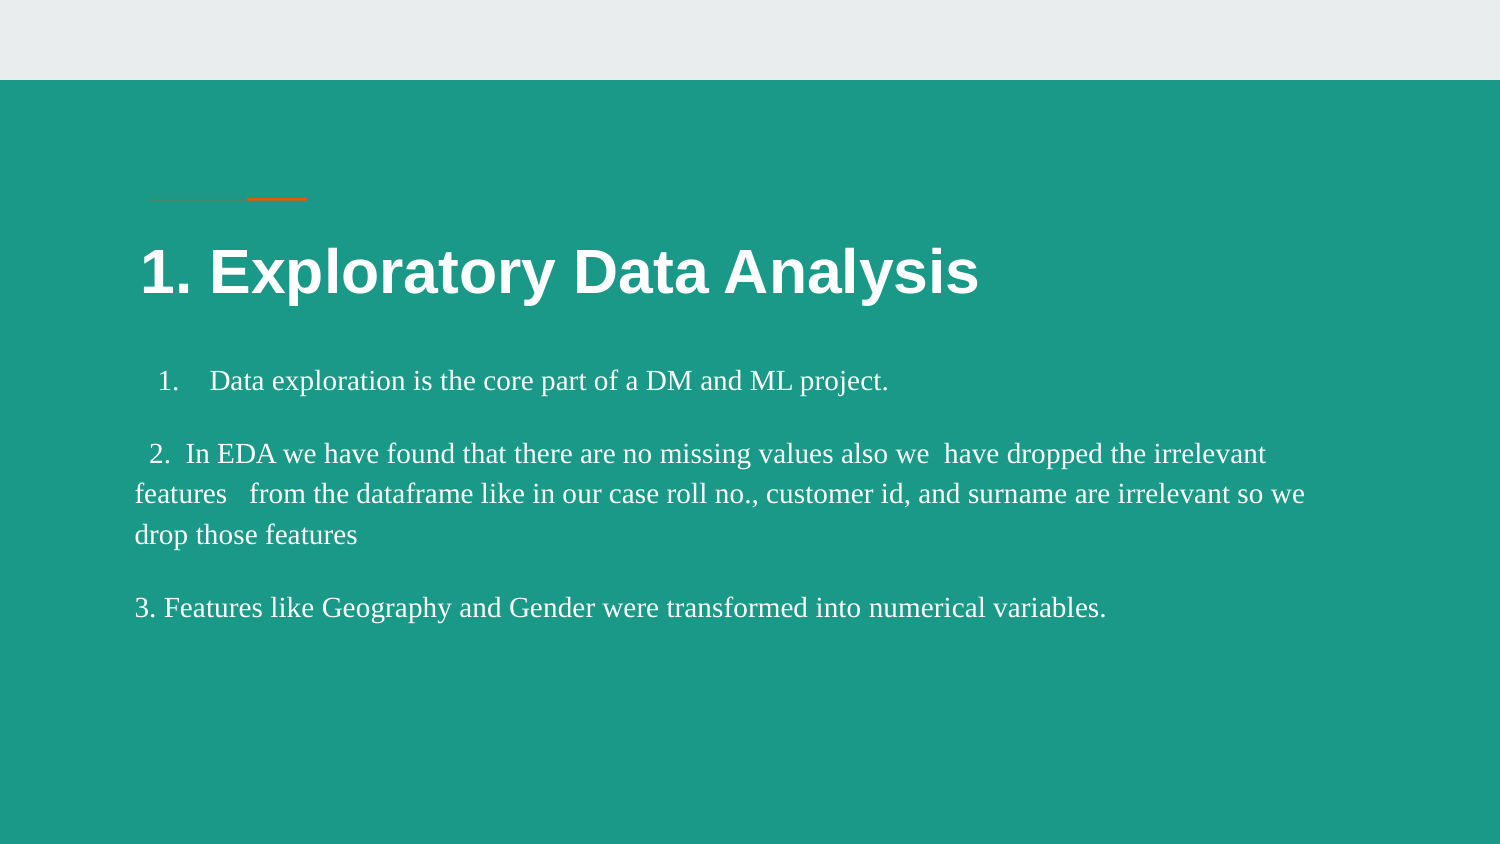

# Exploratory Data Analysis
Data exploration is the core part of a DM and ML project.
  2.  In EDA we have found that there are no missing values also we  have dropped the irrelevant features   from the dataframe like in our case roll no., customer id, and surname are irrelevant so we drop those features
3. Features like Geography and Gender were transformed into numerical variables.